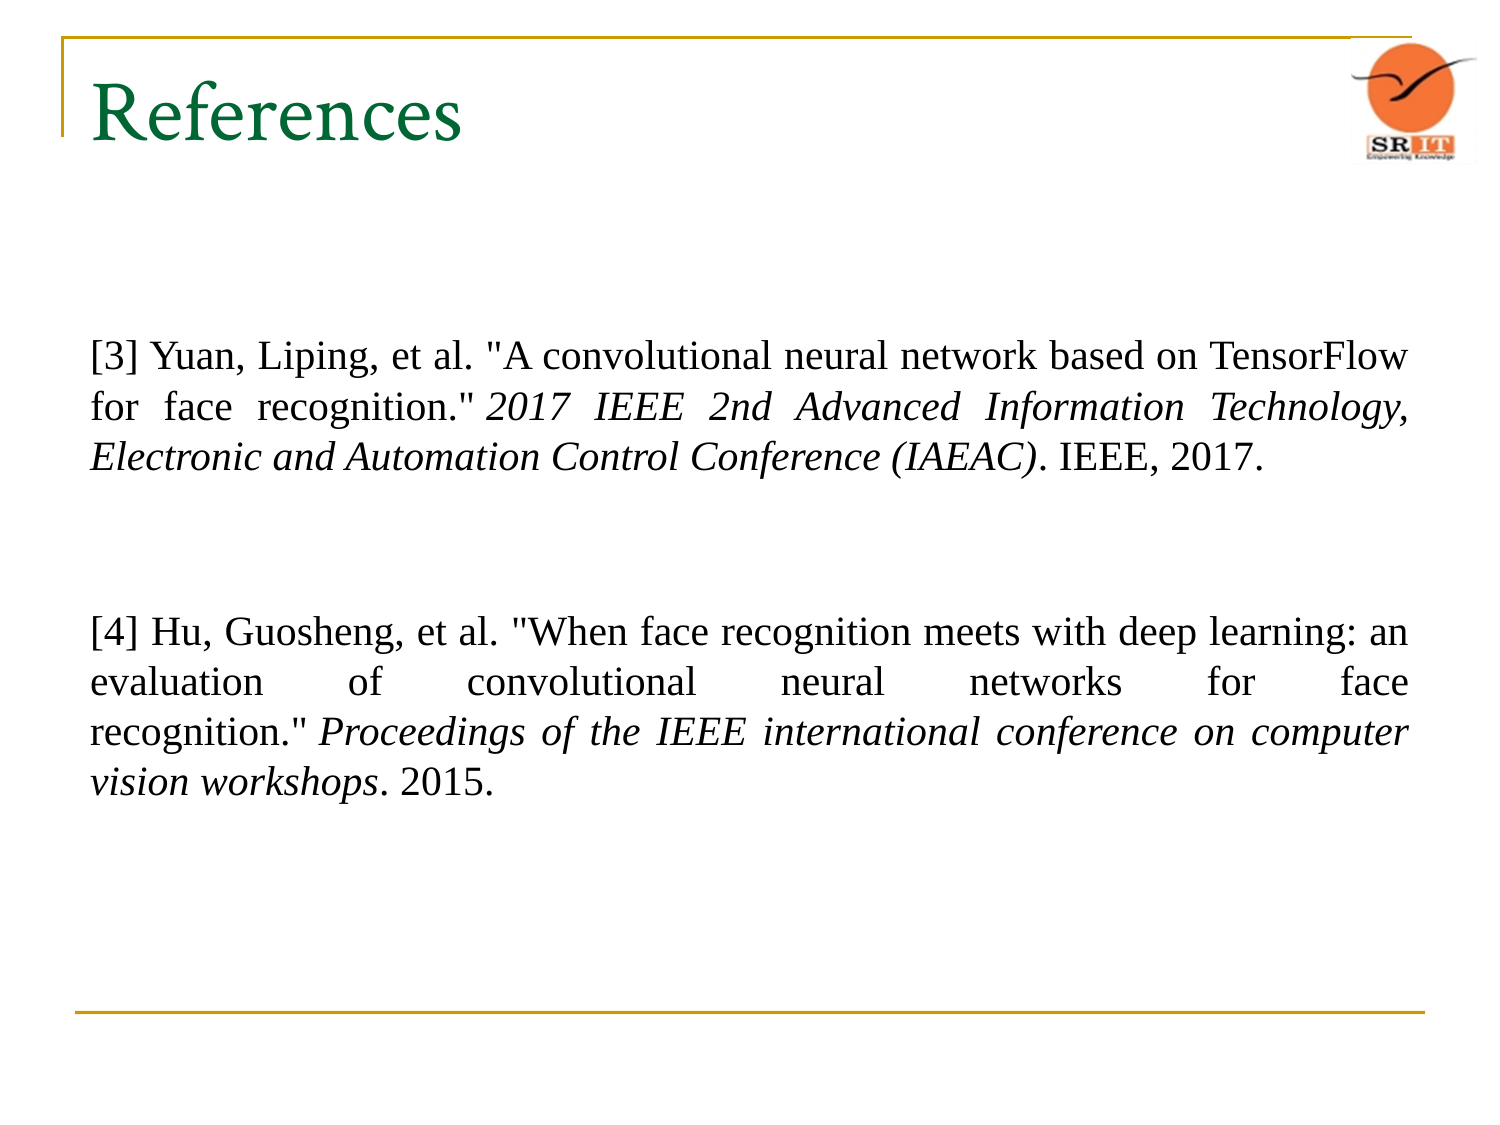

# References

[3] Yuan, Liping, et al. "A convolutional neural network based on TensorFlow for face recognition." 2017 IEEE 2nd Advanced Information Technology, Electronic and Automation Control Conference (IAEAC). IEEE, 2017.

[4] Hu, Guosheng, et al. "When face recognition meets with deep learning: an evaluation of convolutional neural networks for face recognition." Proceedings of the IEEE international conference on computer vision workshops. 2015.